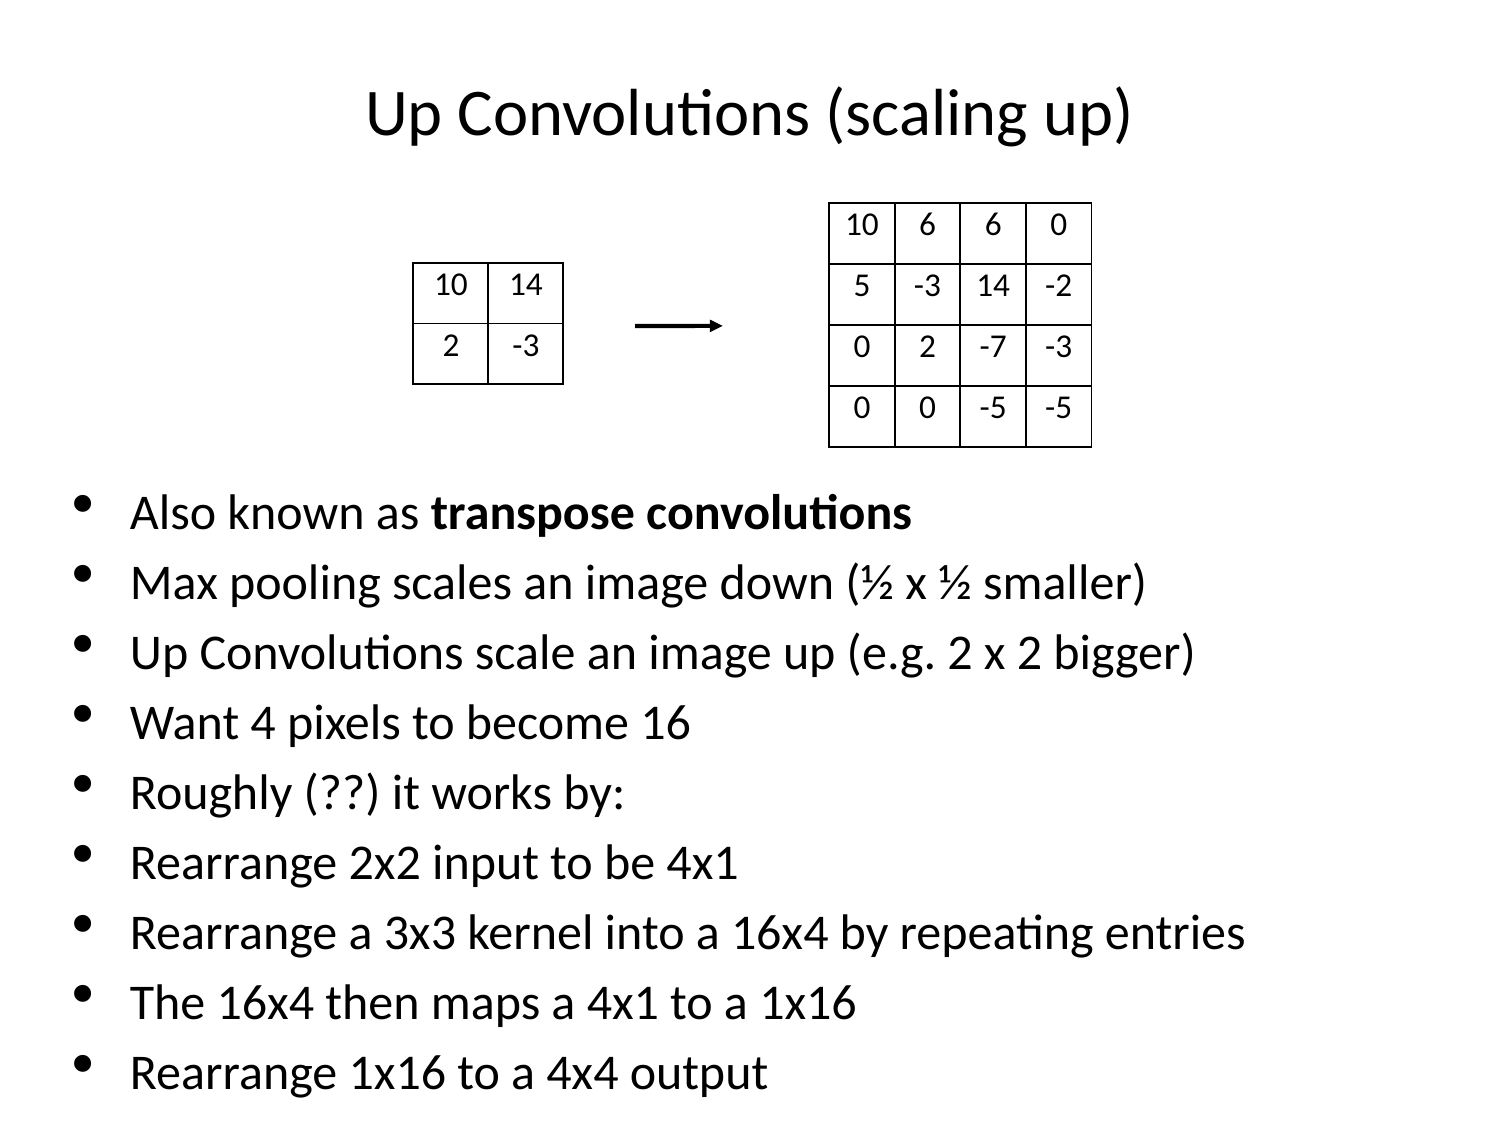

Up Convolutions (scaling up)
| 10 | 6 | 6 | 0 |
| --- | --- | --- | --- |
| 5 | -3 | 14 | -2 |
| 0 | 2 | -7 | -3 |
| 0 | 0 | -5 | -5 |
| 10 | 14 |
| --- | --- |
| 2 | -3 |

Also known as transpose convolutions
Max pooling scales an image down (½ x ½ smaller)
Up Convolutions scale an image up (e.g. 2 x 2 bigger)
Want 4 pixels to become 16
Roughly (??) it works by:
Rearrange 2x2 input to be 4x1
Rearrange a 3x3 kernel into a 16x4 by repeating entries
The 16x4 then maps a 4x1 to a 1x16
Rearrange 1x16 to a 4x4 output